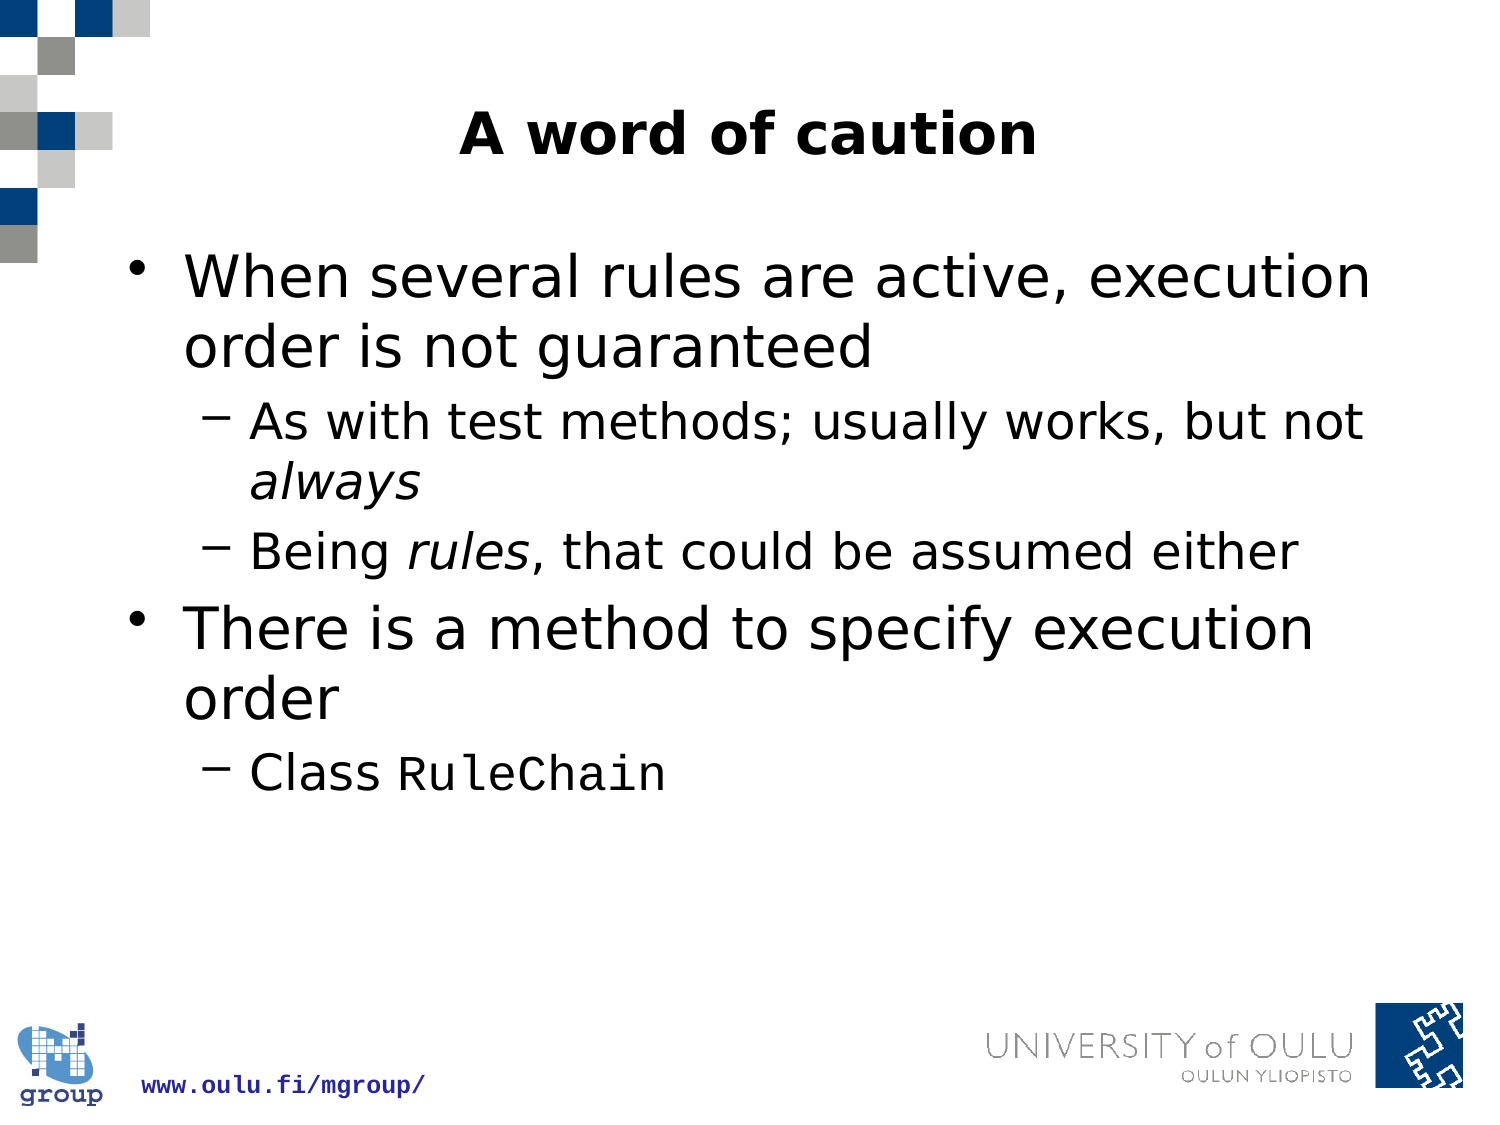

# A word of caution
When several rules are active, execution order is not guaranteed
As with test methods; usually works, but not always
Being rules, that could be assumed either
There is a method to specify execution order
Class RuleChain